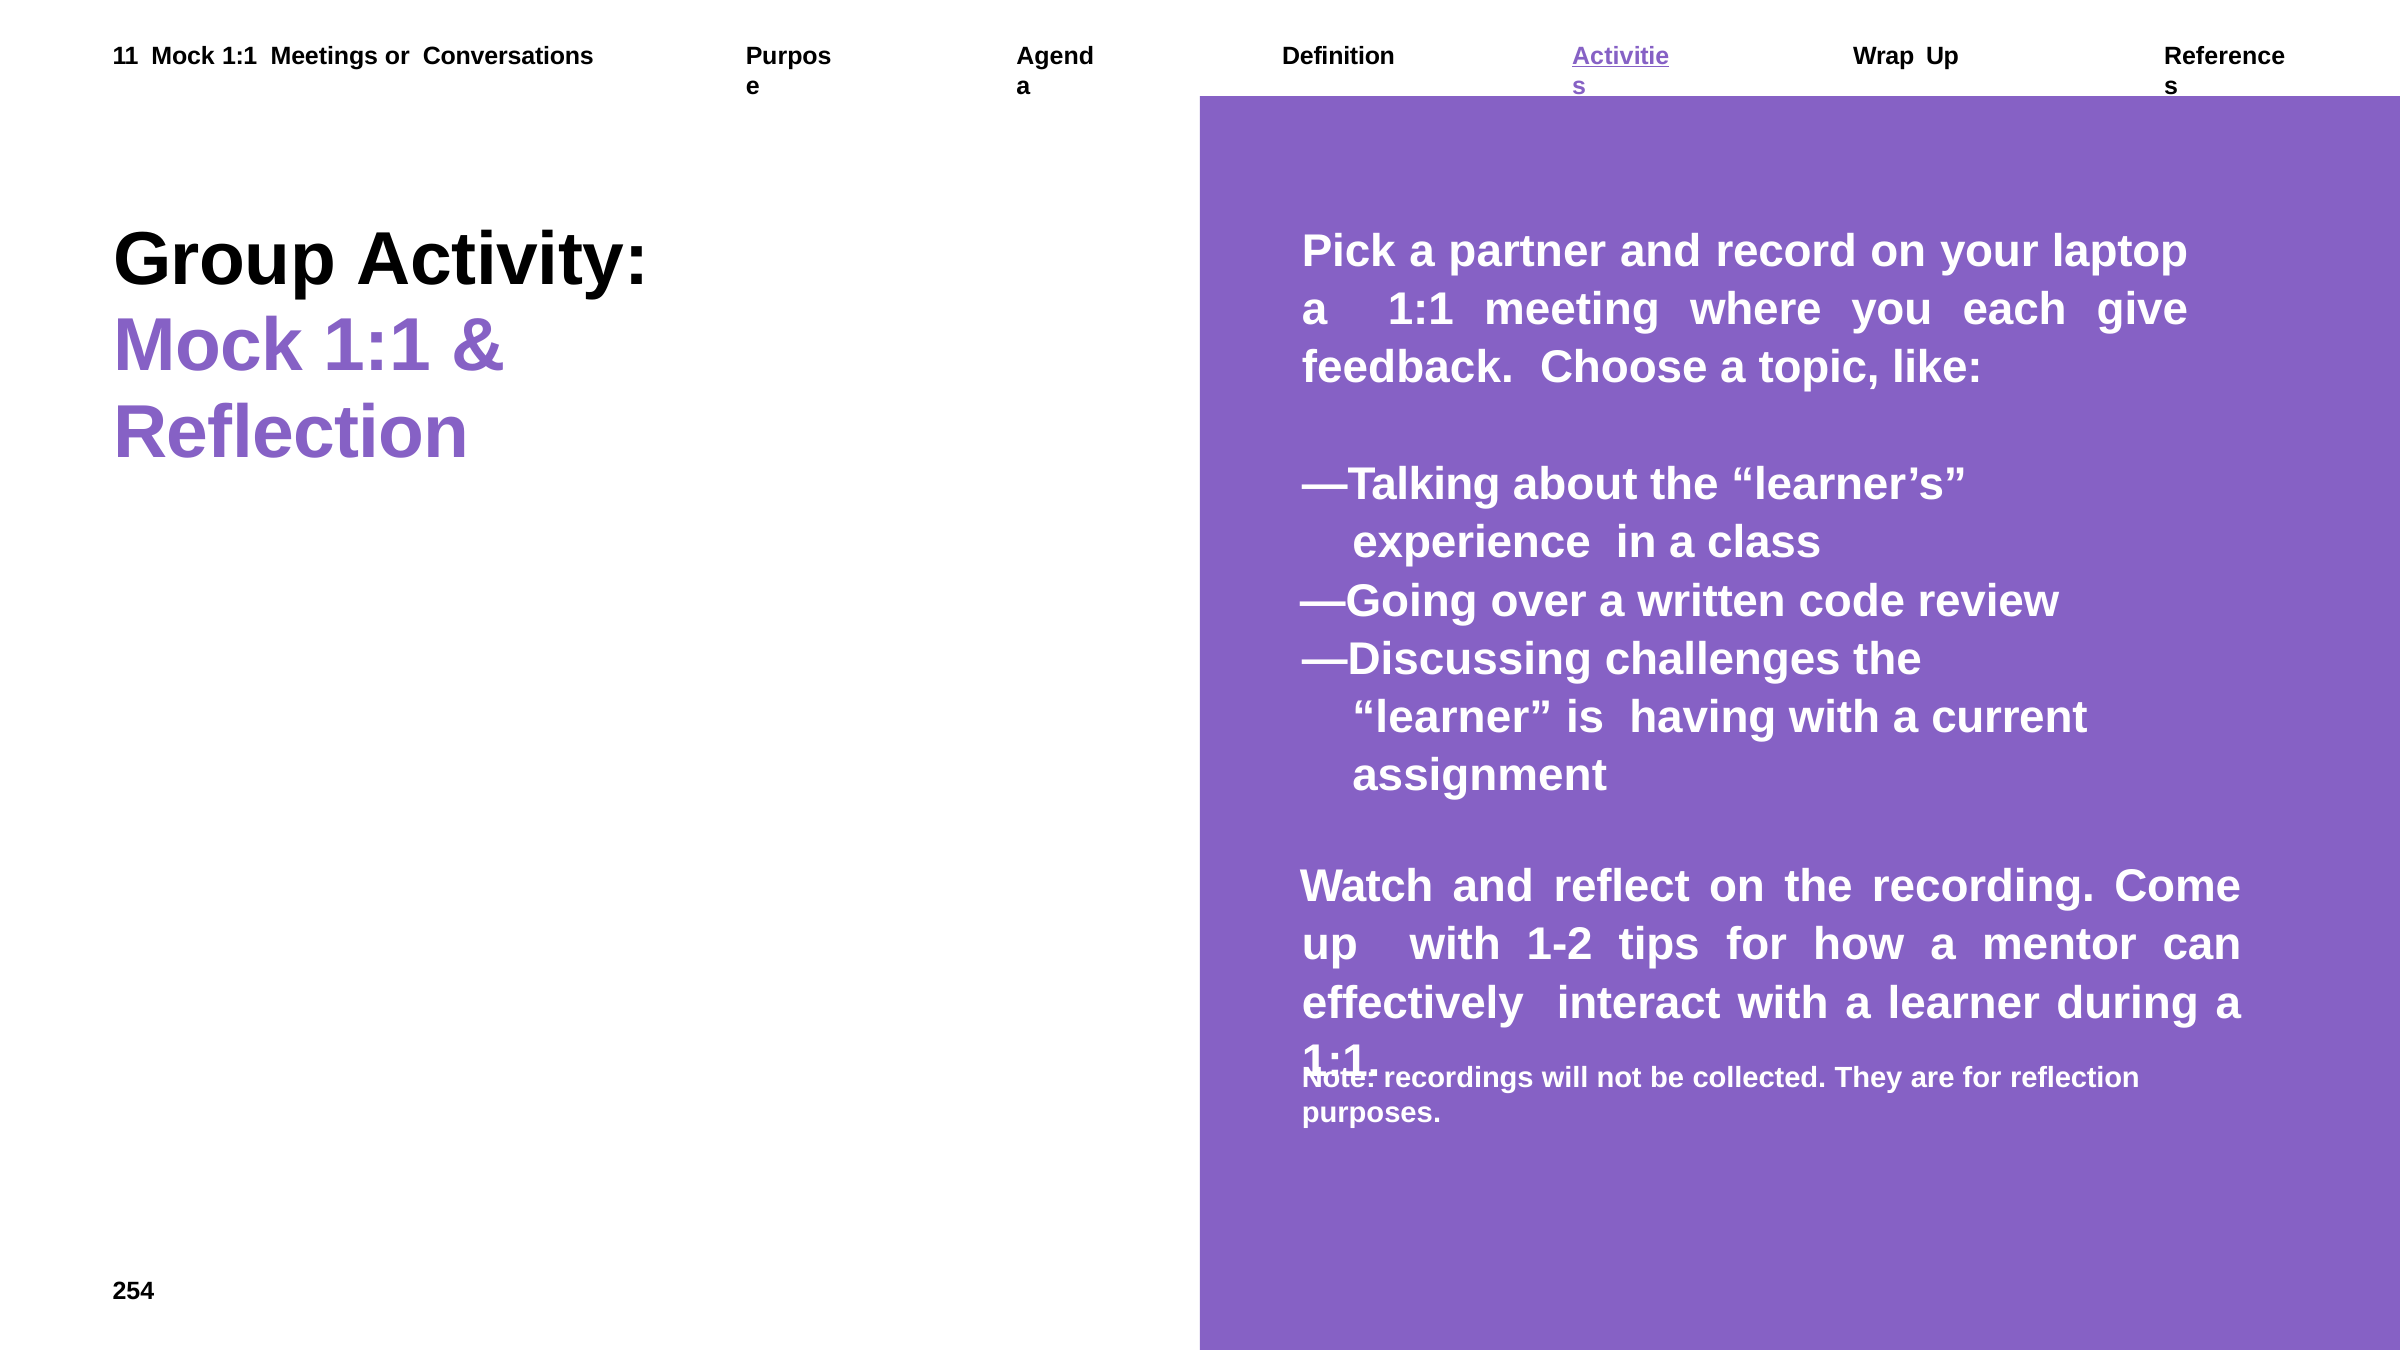

11 Mock 1:1  Meetings or Conversations
Purpose
Agenda
Definition
Activities
Wrap Up
References

Group Activity:
Mock 1:1 & Reflection
Pick a partner and record on your laptop a  1:1 meeting where you each give feedback.  Choose a topic, like:
—Talking about the “learner’s” experience  in a class
—Going over a written code review
—Discussing challenges the “learner” is  having with a current assignment

Watch and reflect on the recording. Come up  with 1-2 tips for how a mentor can effectively  interact with a learner during a 1:1.
Note: recordings will not be collected. They are for reflection purposes.
254